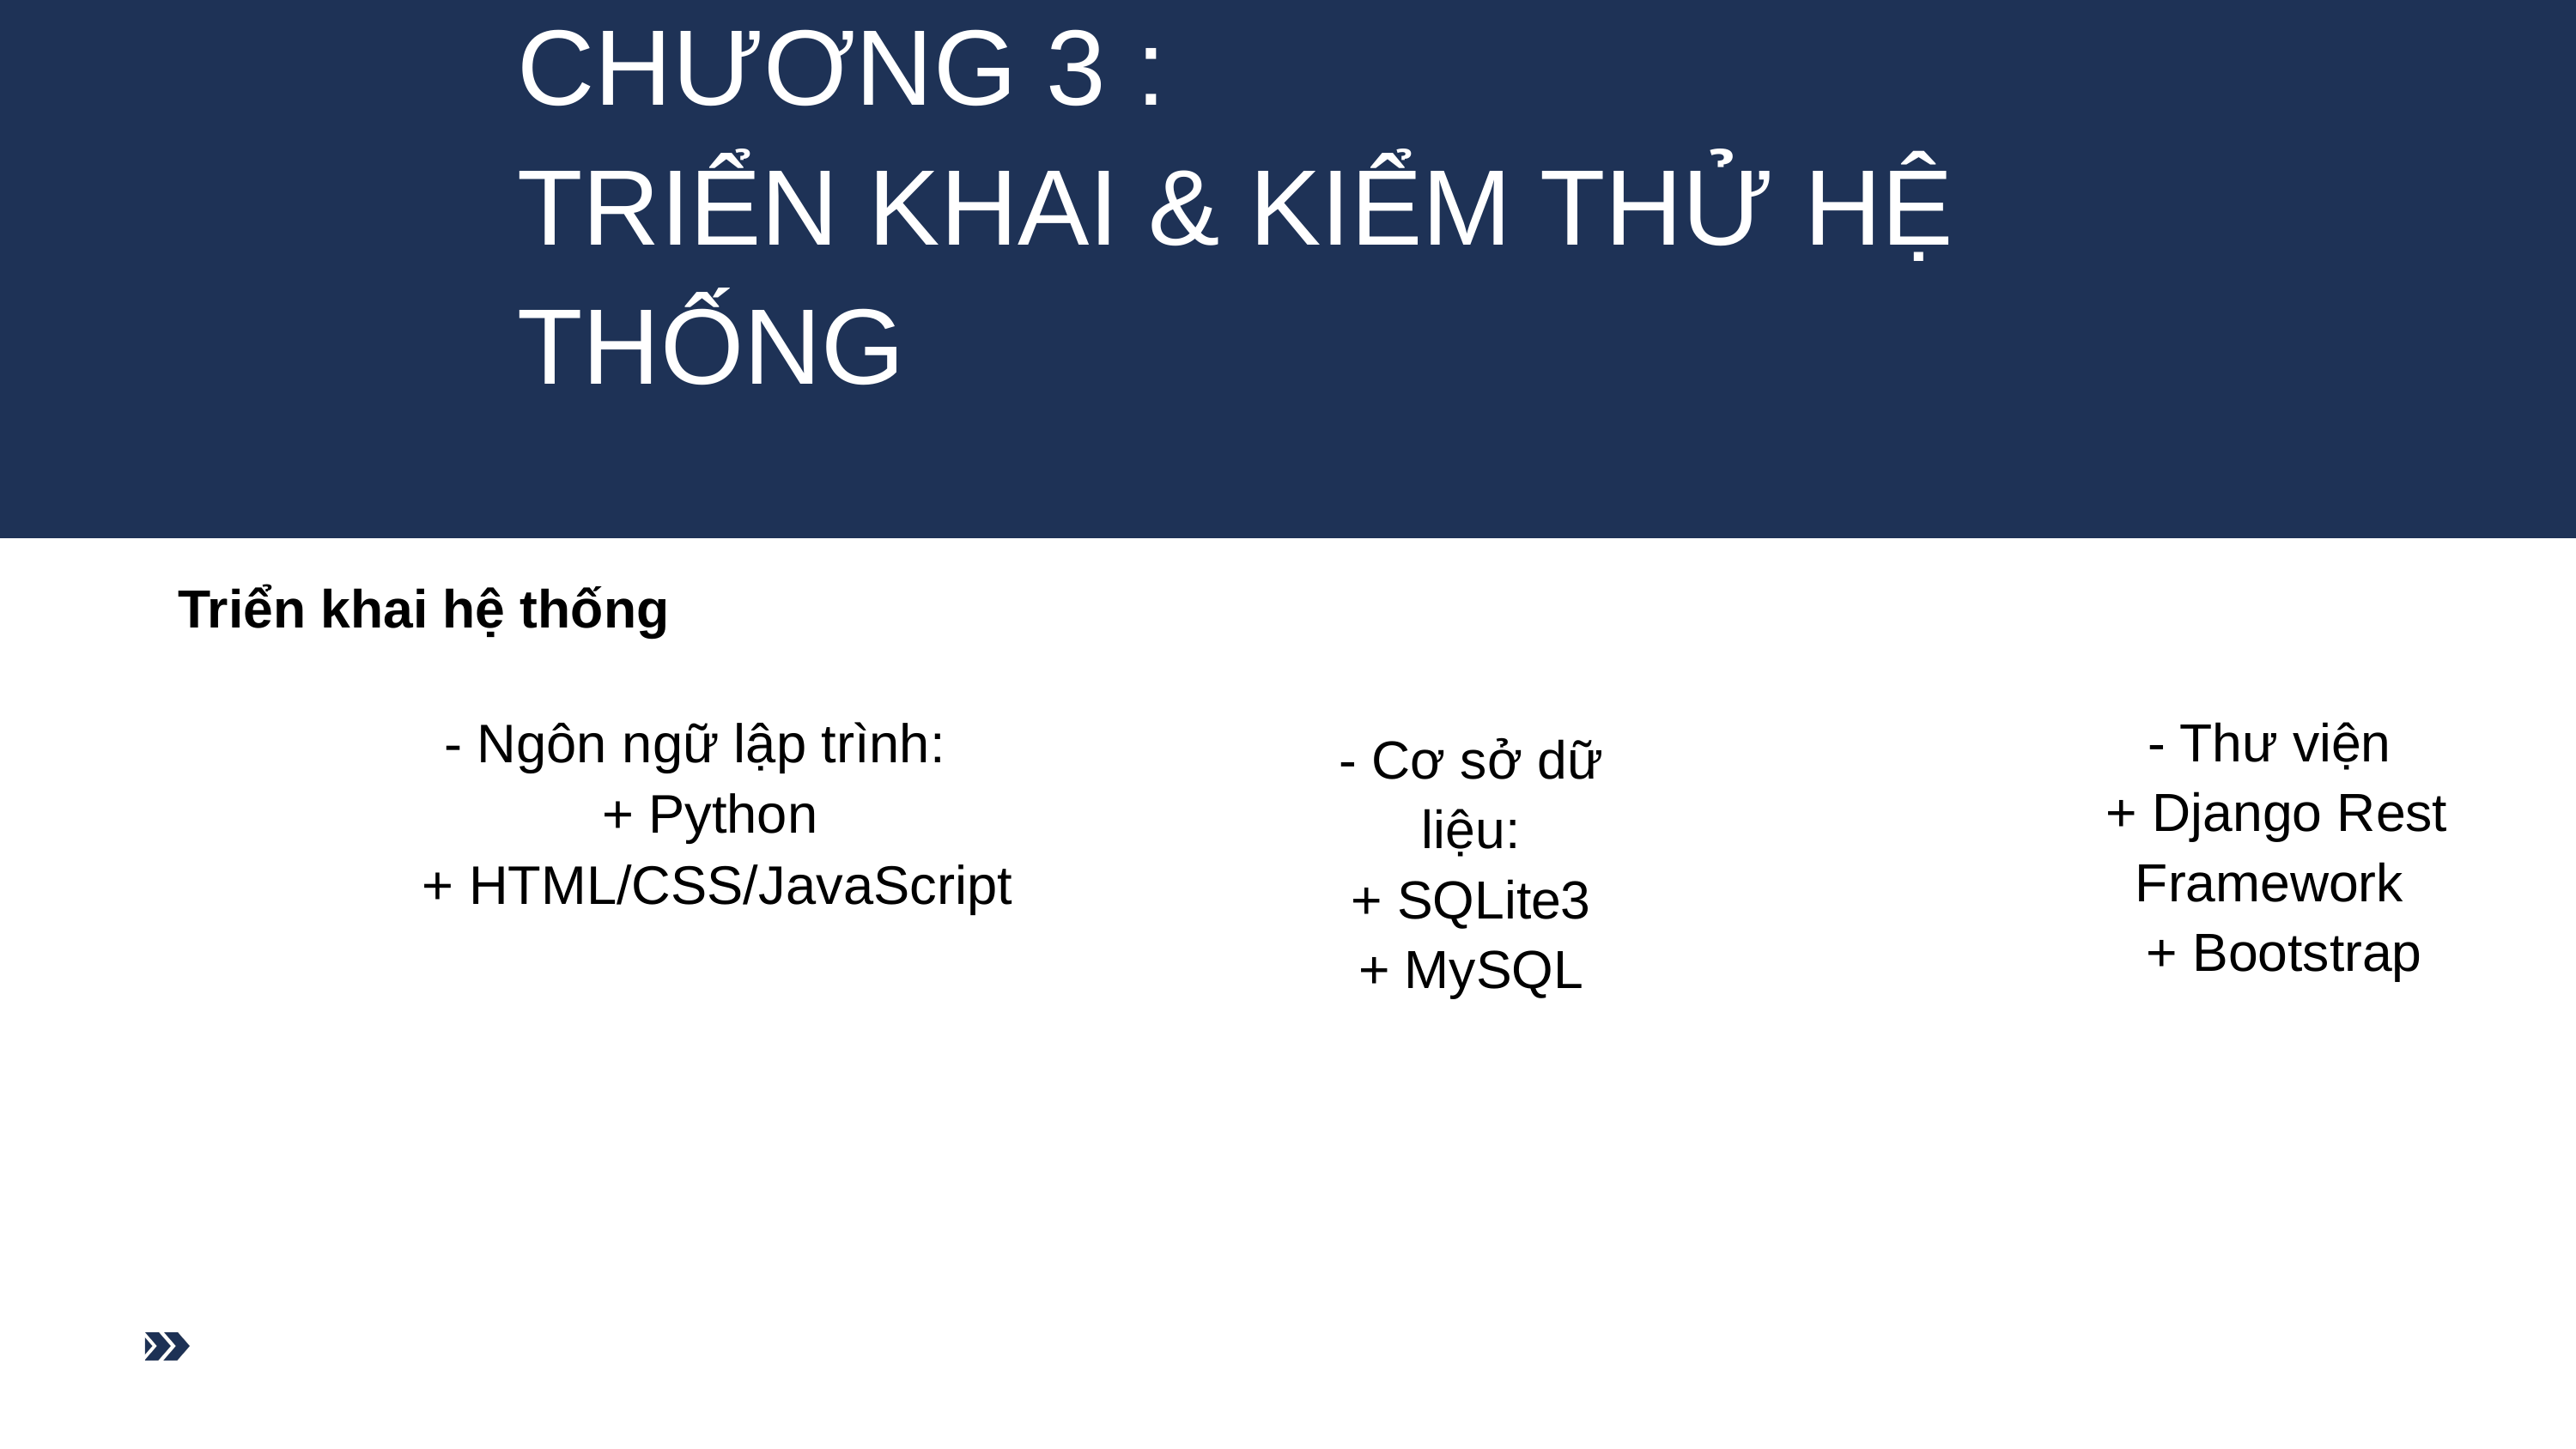

CHƯƠNG 3 :
TRIỂN KHAI & KIỂM THỬ HỆ THỐNG

Triển khai hệ thống

- Thư viện
 + Django Rest Framework
  + Bootstrap

- Ngôn ngữ lập trình:
 + Python
  + HTML/CSS/JavaScript

- Cơ sở dữ liệu:
+ SQLite3
+ MySQL